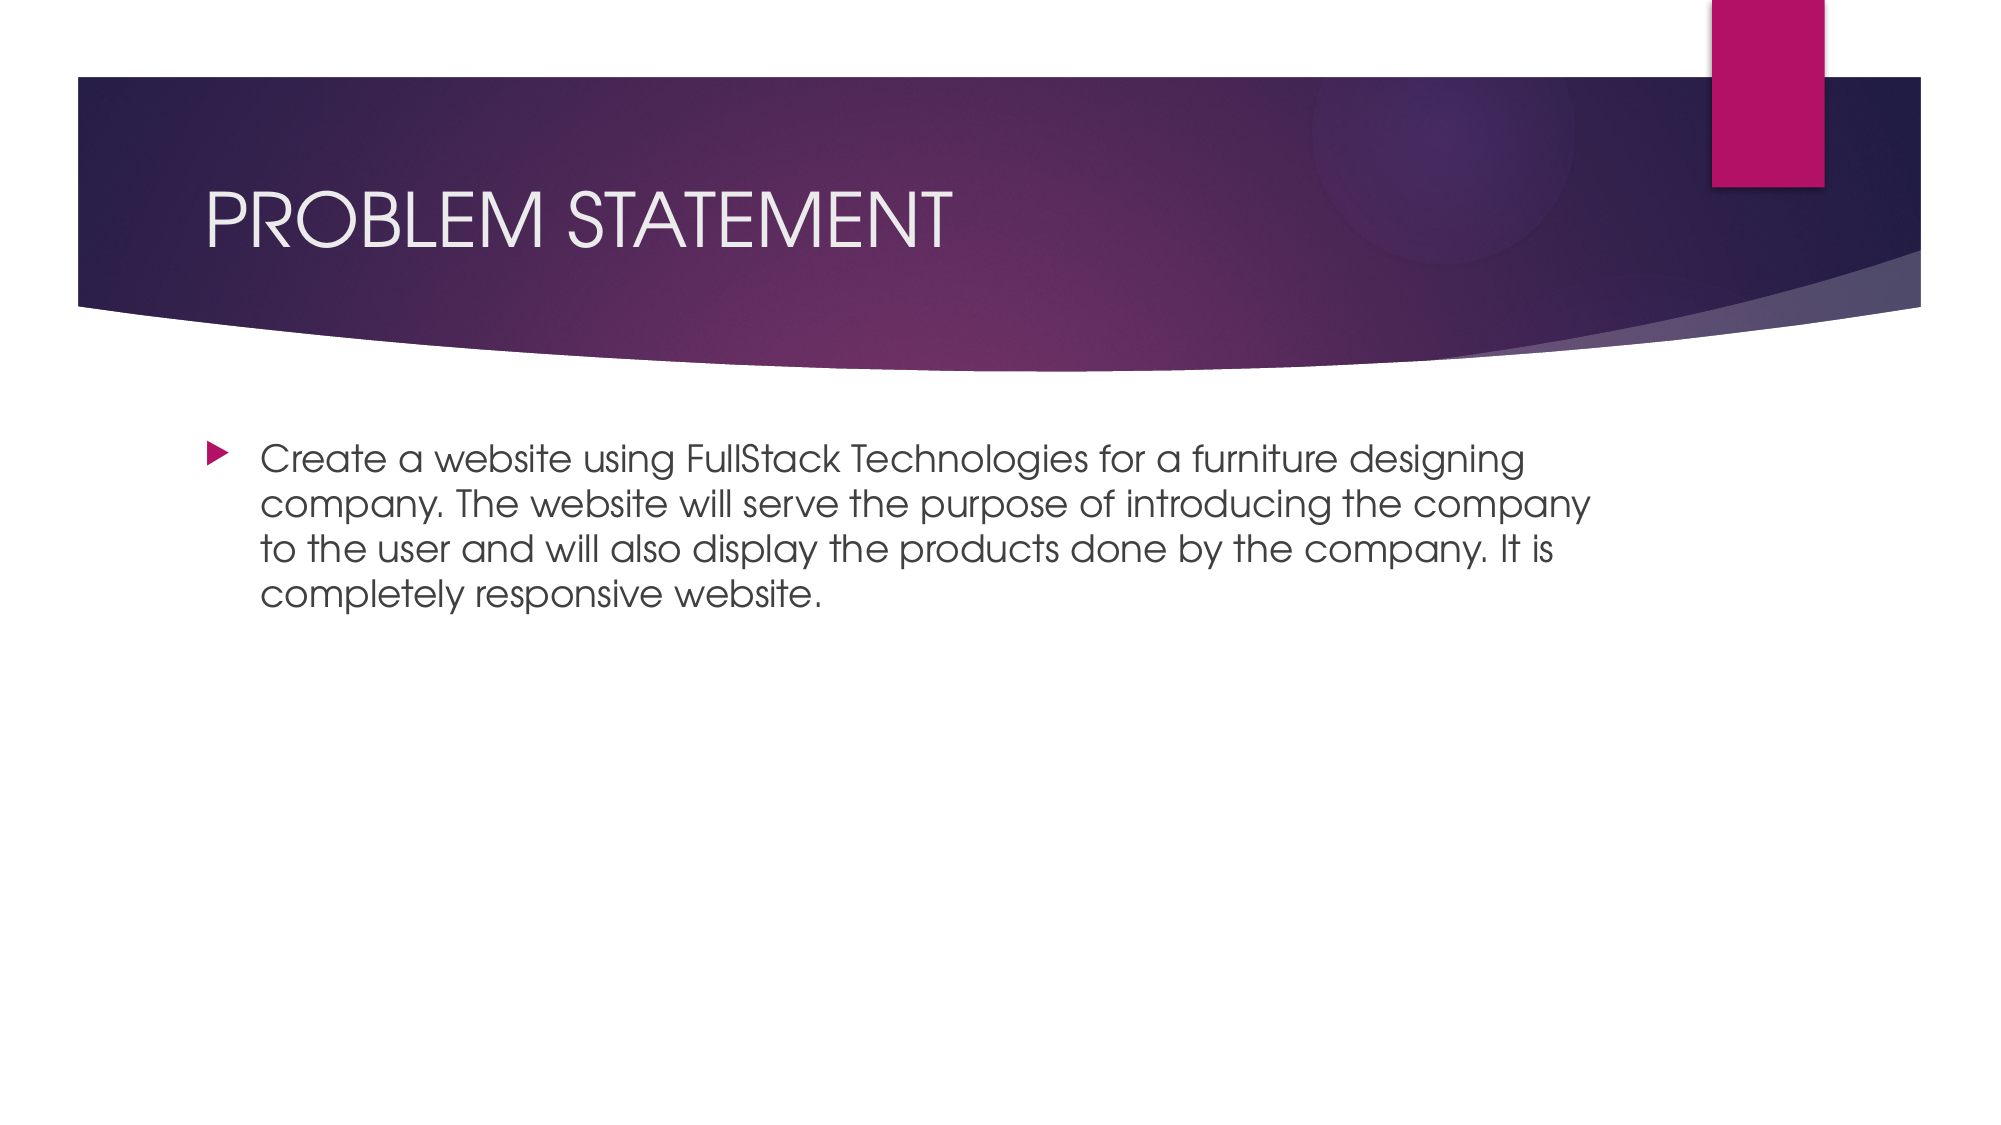

# PROBLEM STATEMENT
Create a website using FullStack Technologies for a furniture designing company. The website will serve the purpose of introducing the company to the user and will also display the products done by the company. It is completely responsive website.